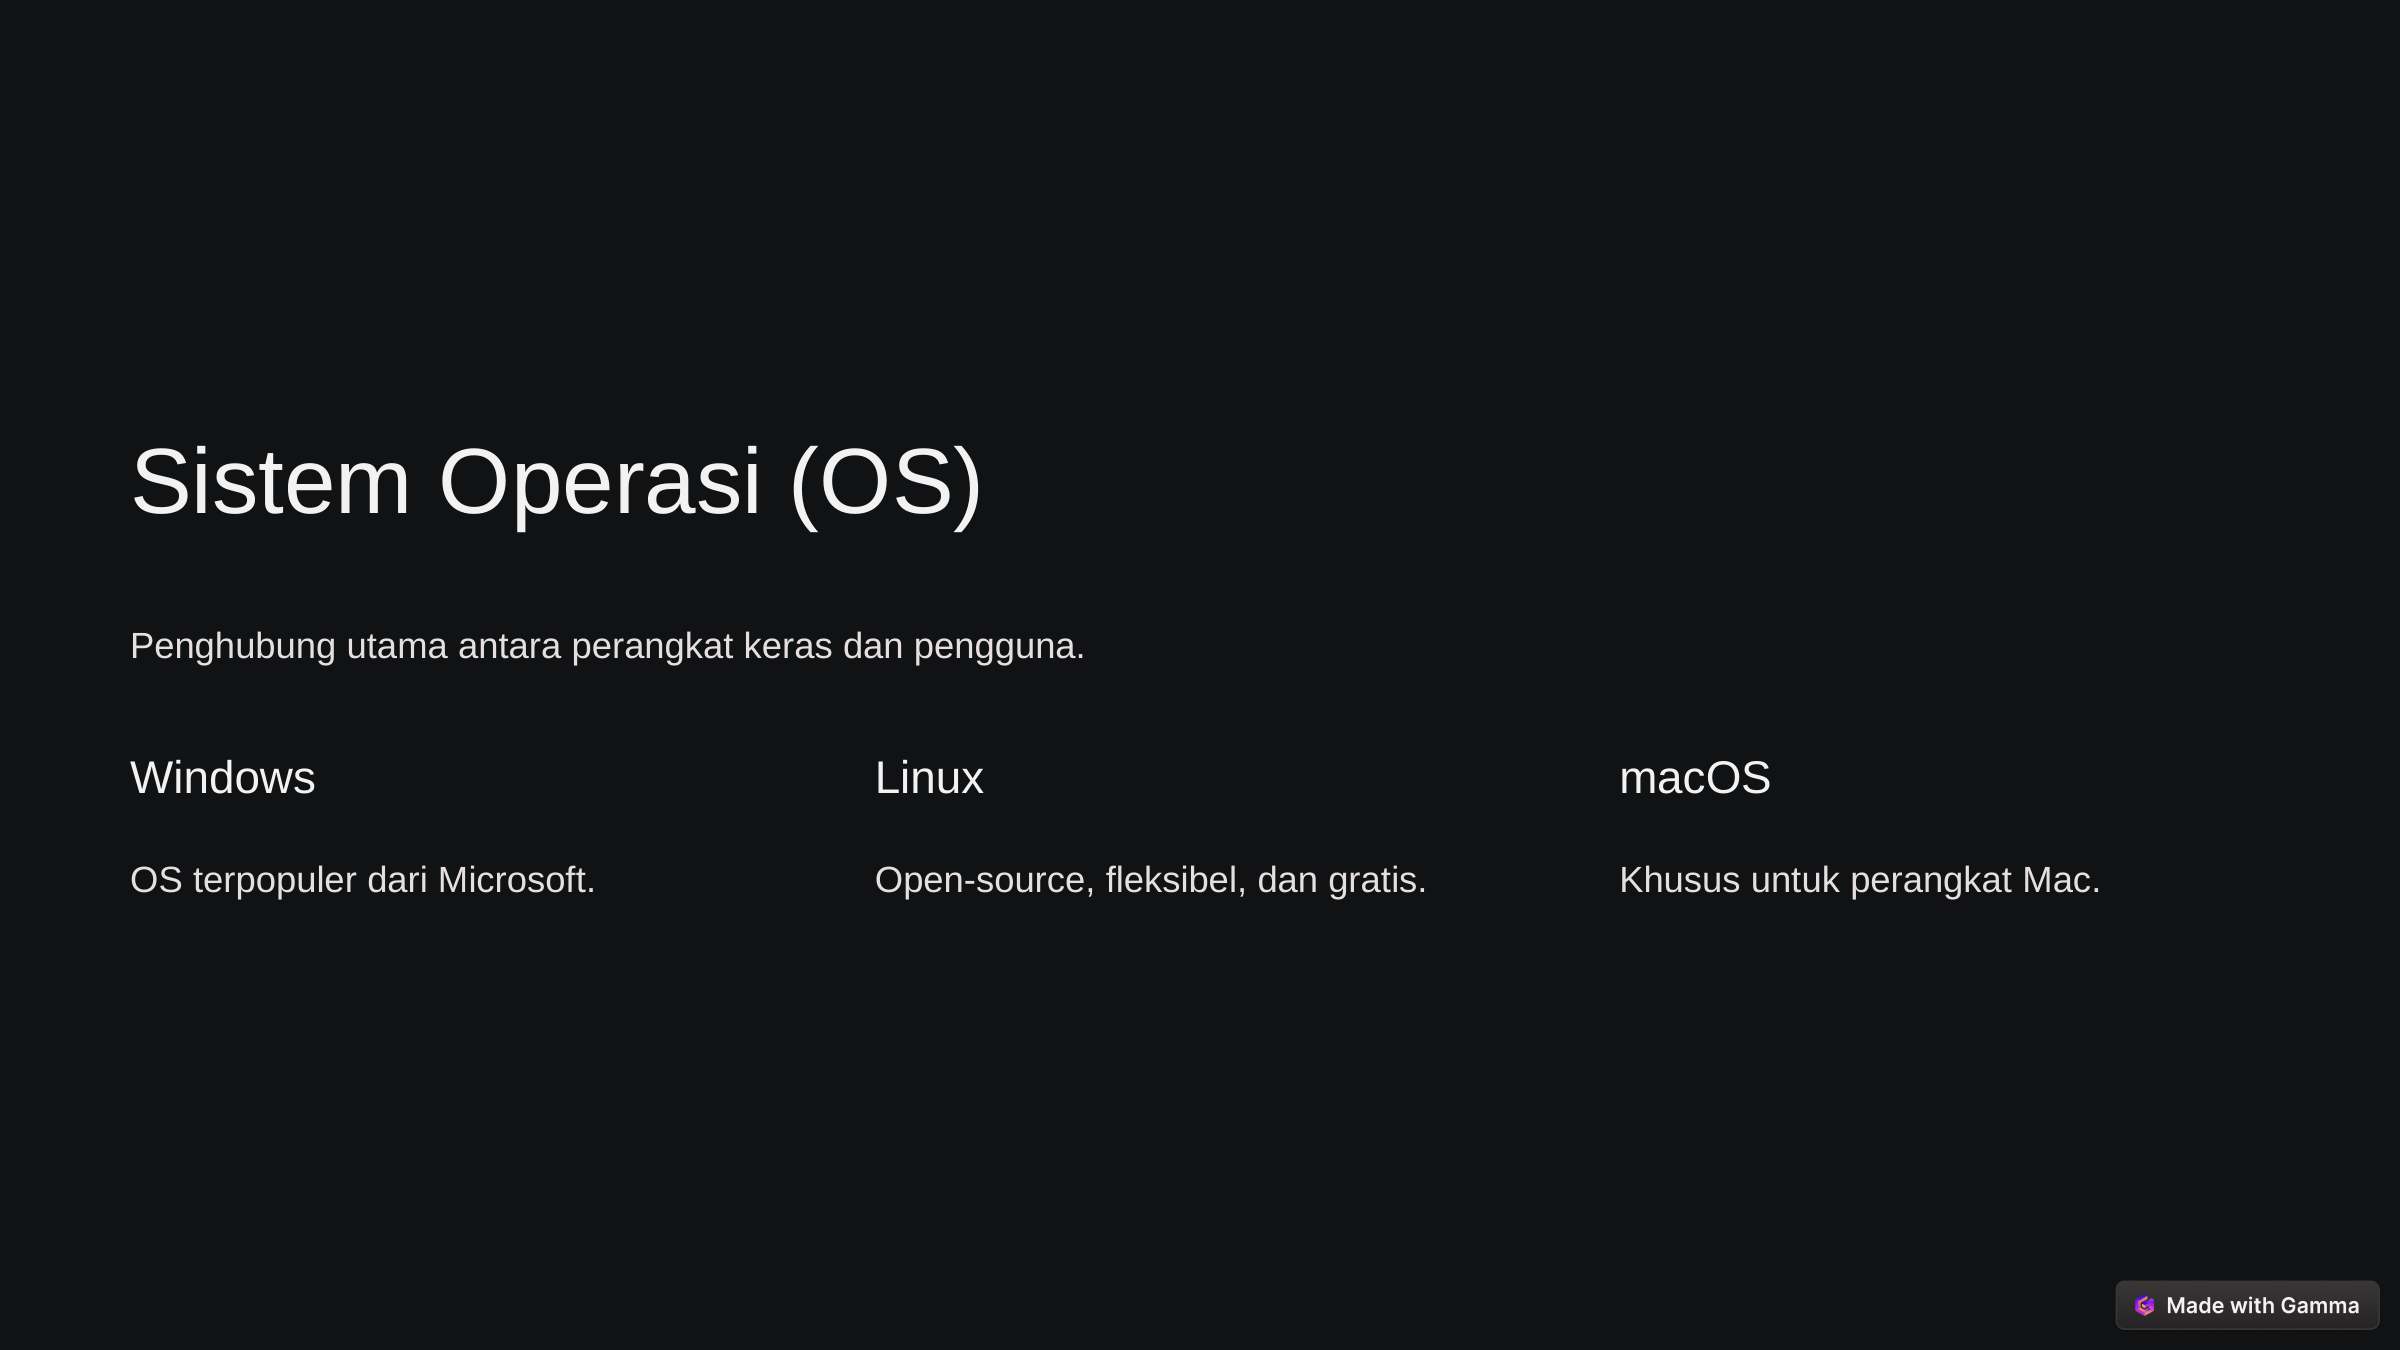

Sistem Operasi (OS)
Penghubung utama antara perangkat keras dan pengguna.
Windows
Linux
macOS
OS terpopuler dari Microsoft.
Open-source, fleksibel, dan gratis.
Khusus untuk perangkat Mac.